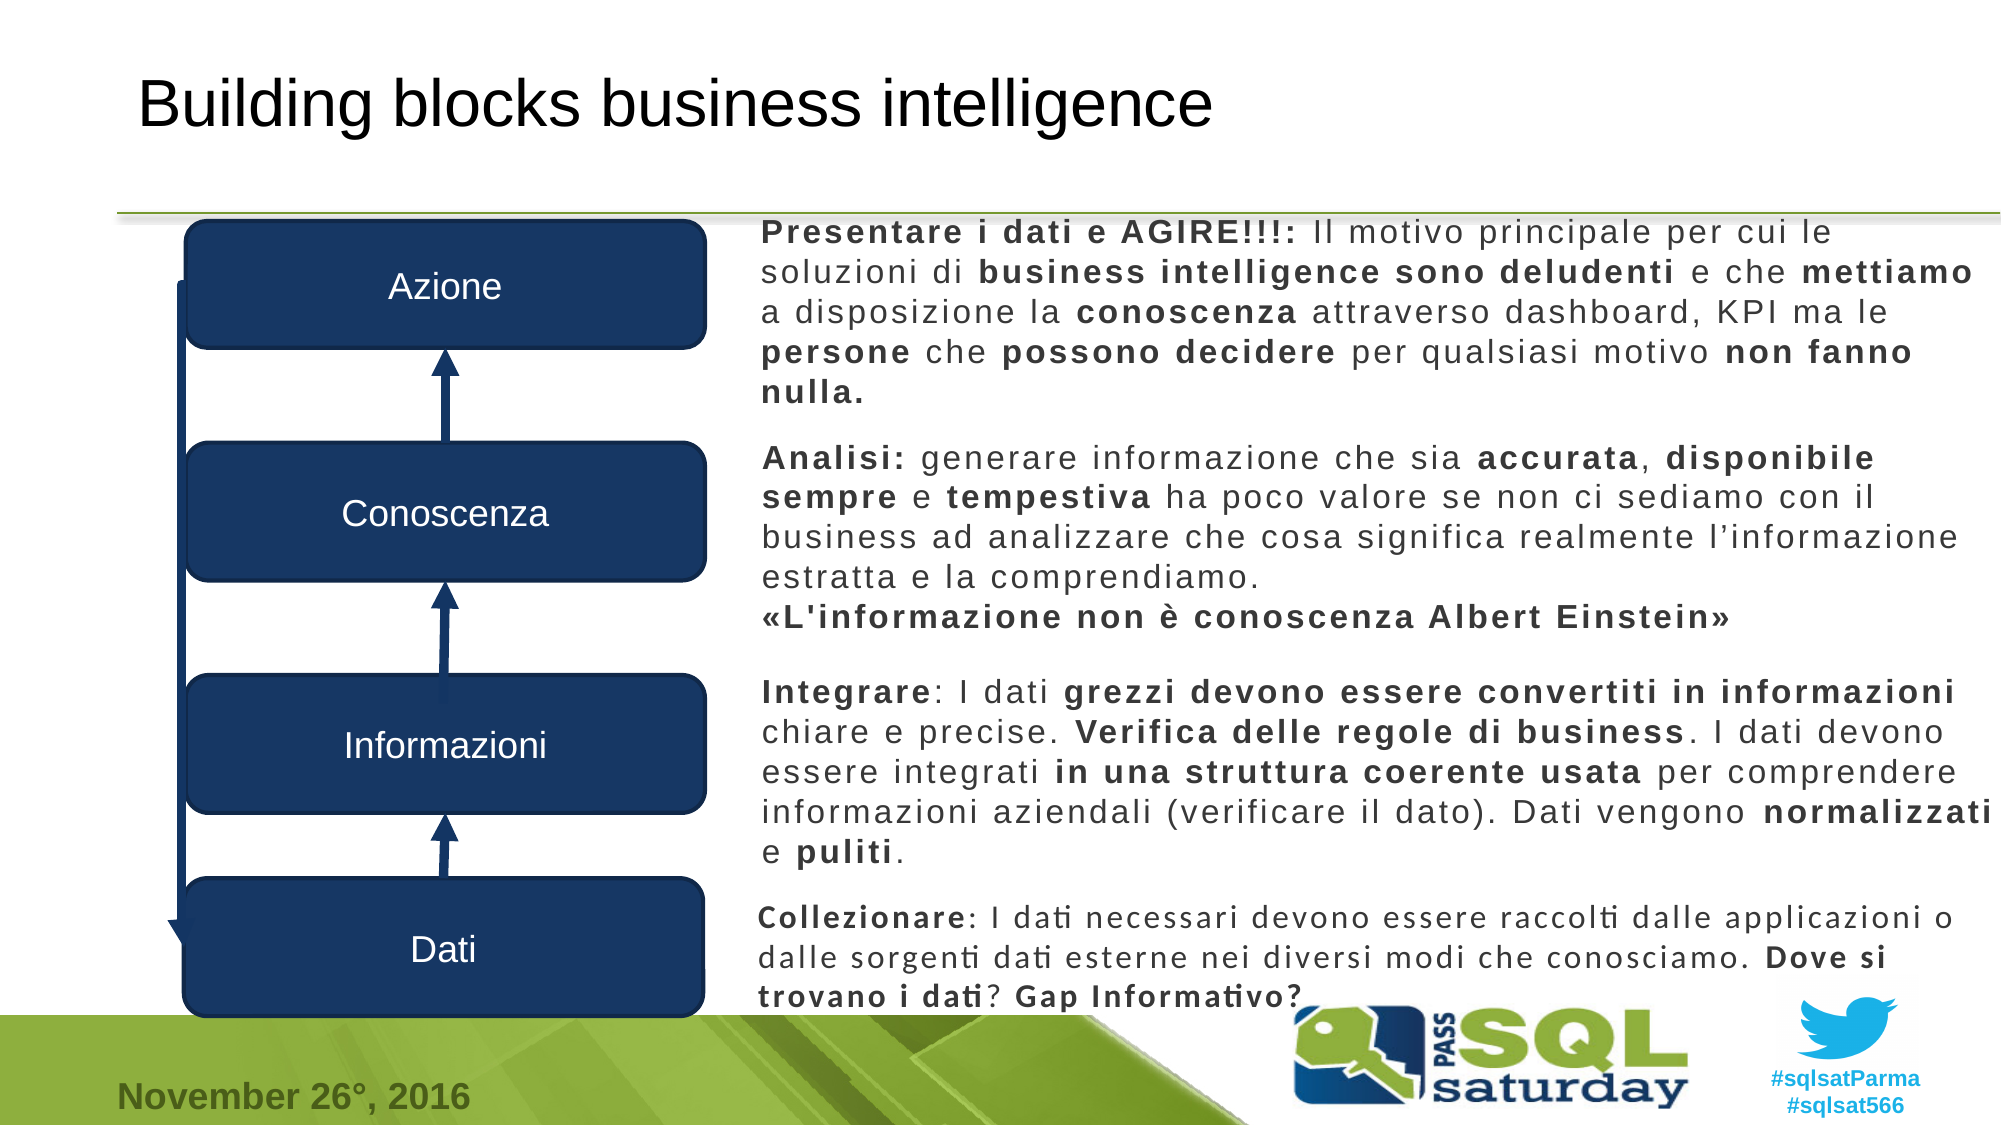

# Building blocks business intelligence
Presentare i dati e AGIRE!!!: Il motivo principale per cui le soluzioni di business intelligence sono deludenti e che mettiamo a disposizione la conoscenza attraverso dashboard, KPI ma le persone che possono decidere per qualsiasi motivo non fanno nulla.
Azione
Analisi: generare informazione che sia accurata, disponibile sempre e tempestiva ha poco valore se non ci sediamo con il business ad analizzare che cosa significa realmente l’informazione estratta e la comprendiamo.
«L'informazione non è conoscenza Albert Einstein»
Conoscenza
Integrare: I dati grezzi devono essere convertiti in informazioni chiare e precise. Verifica delle regole di business. I dati devono essere integrati in una struttura coerente usata per comprendere informazioni aziendali (verificare il dato). Dati vengono normalizzati e puliti.
Informazioni
Dati
Collezionare: I dati necessari devono essere raccolti dalle applicazioni o dalle sorgenti dati esterne nei diversi modi che conosciamo. Dove si trovano i dati? Gap Informativo?